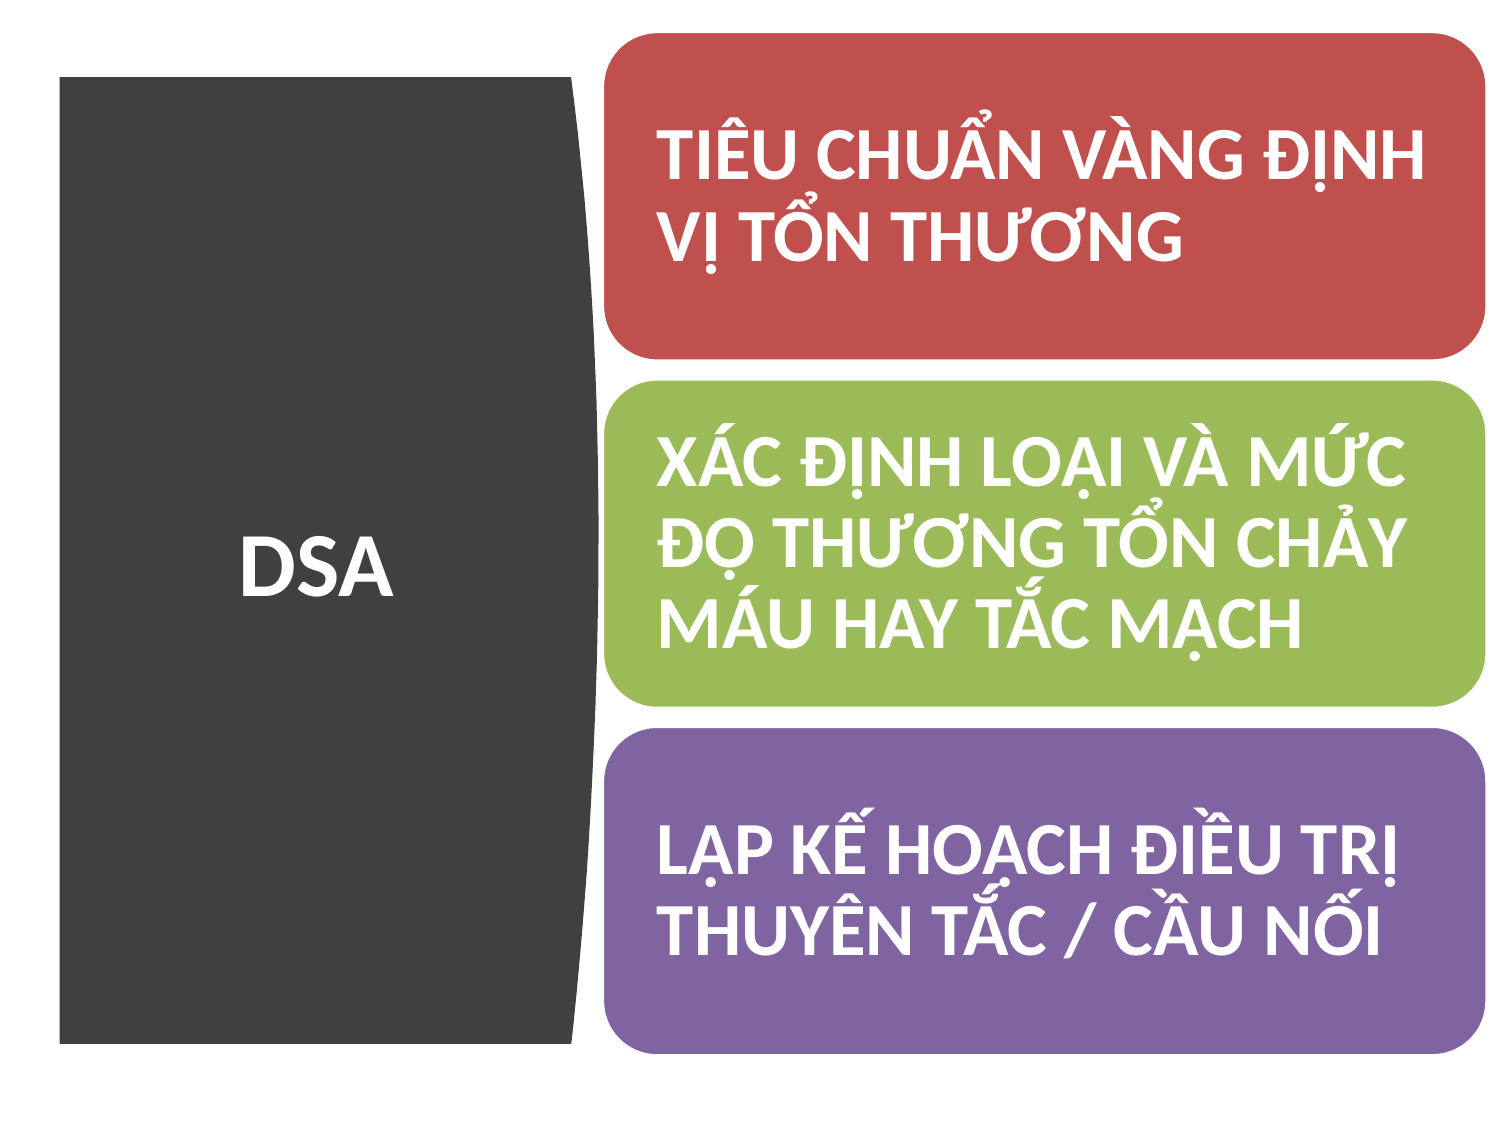

TIÊU CHUẨN VÀNG ĐỊNH VỊ TỔN THƯƠNG
XÁC ĐỊNH LOẠI VÀ MỨC ĐỘ THƯƠNG TỔN CHẢY MÁU HAY TẮC MẠCH
LẬP KẾ HOẠCH ĐIỀU TRỊ THUYÊN TẮC / CẦU NỐI

# DSA